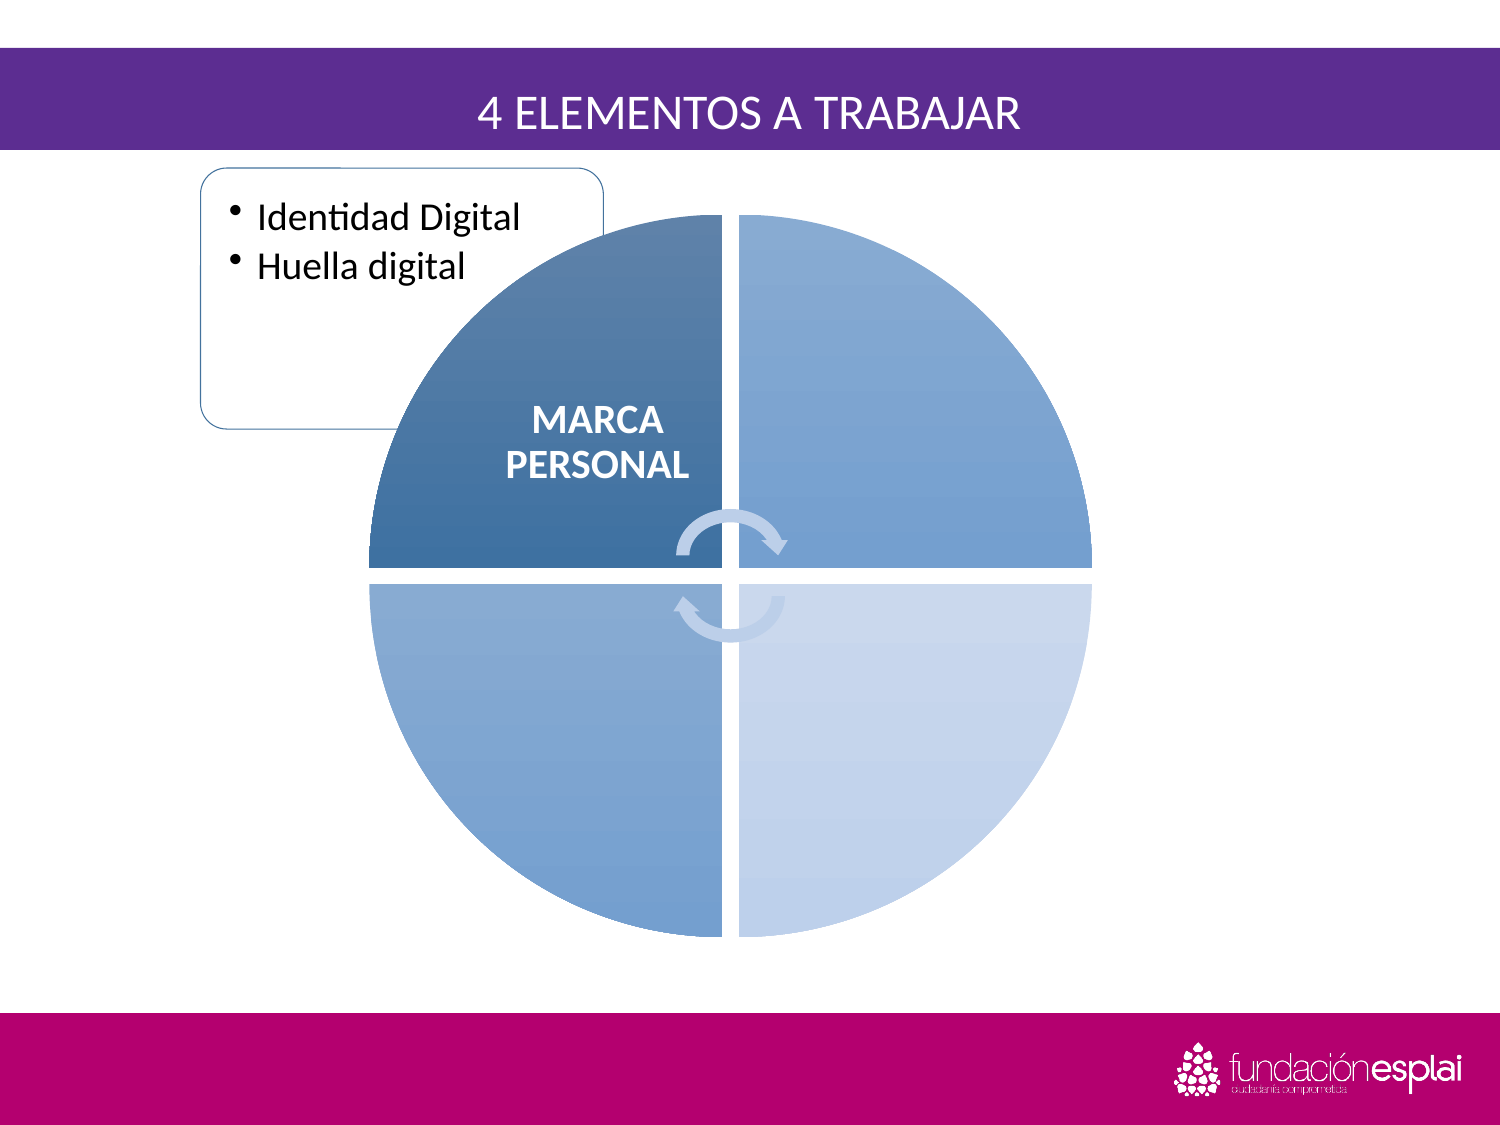

4 ELEMENTOS A TRABAJAR
Identidad Digital
Huella digital
MARCA PERSONAL
# JUSTIFICACIÓN